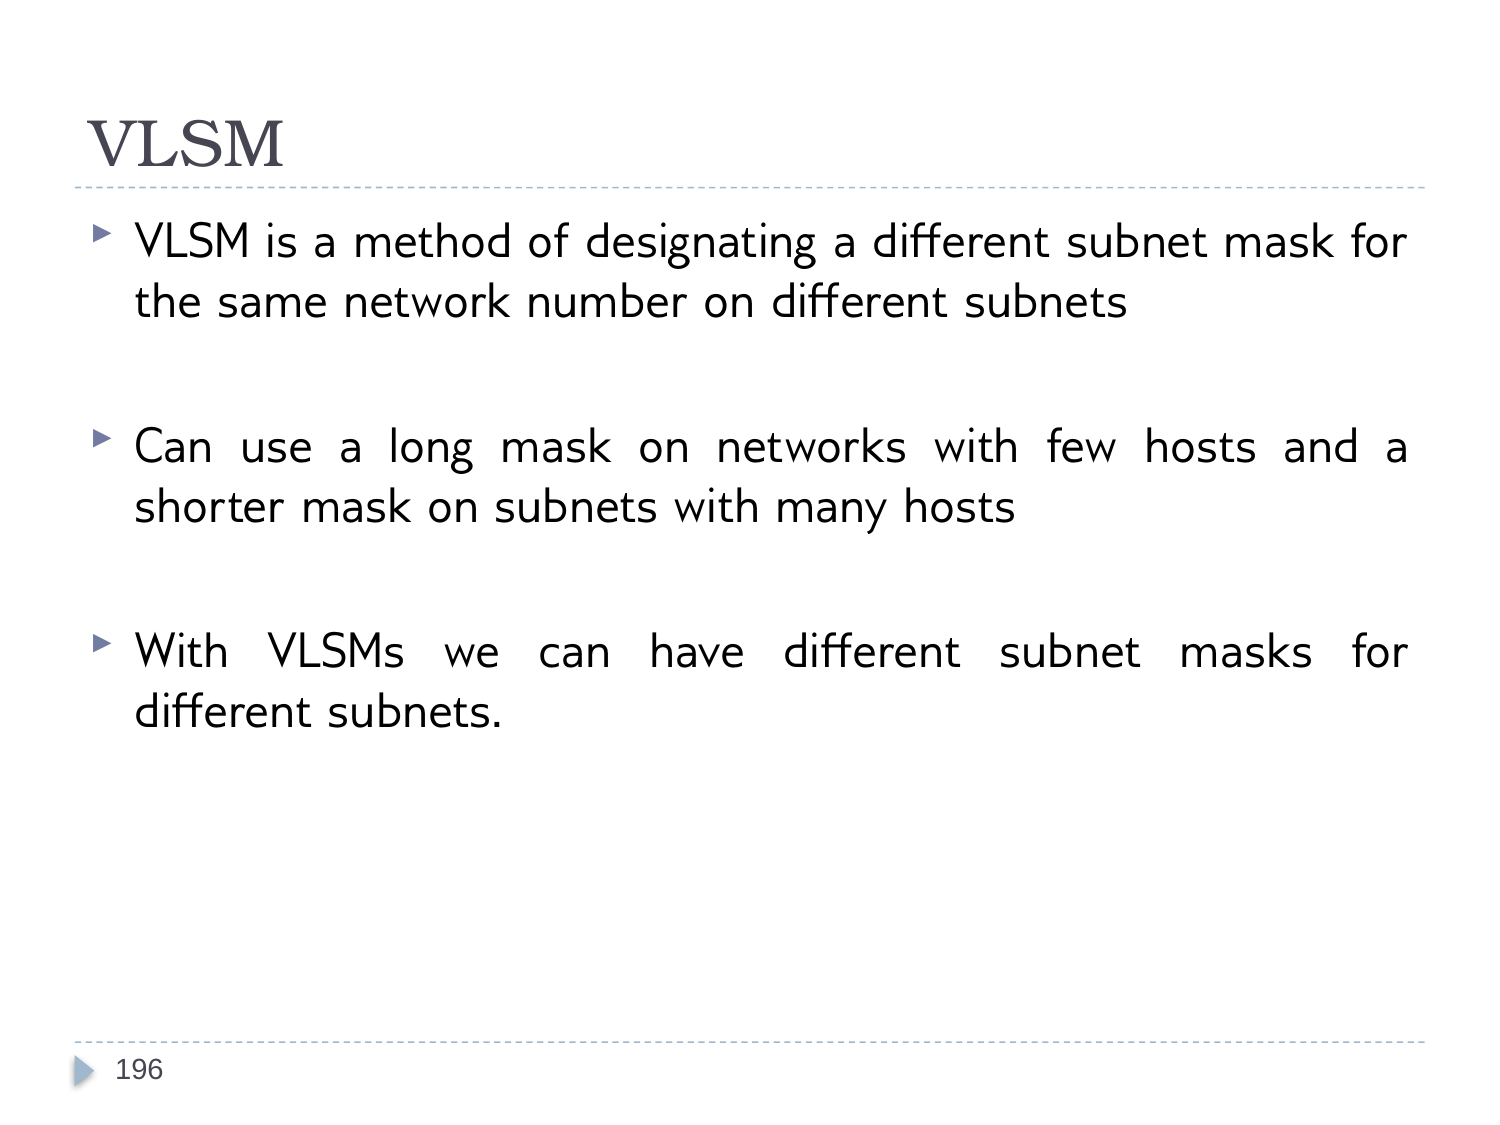

# VLSM
VLSM is a method of designating a different subnet mask for the same network number on different subnets

Can use a long mask on networks with few hosts and a shorter mask on subnets with many hosts

With VLSMs we can have different subnet masks for different subnets.

196